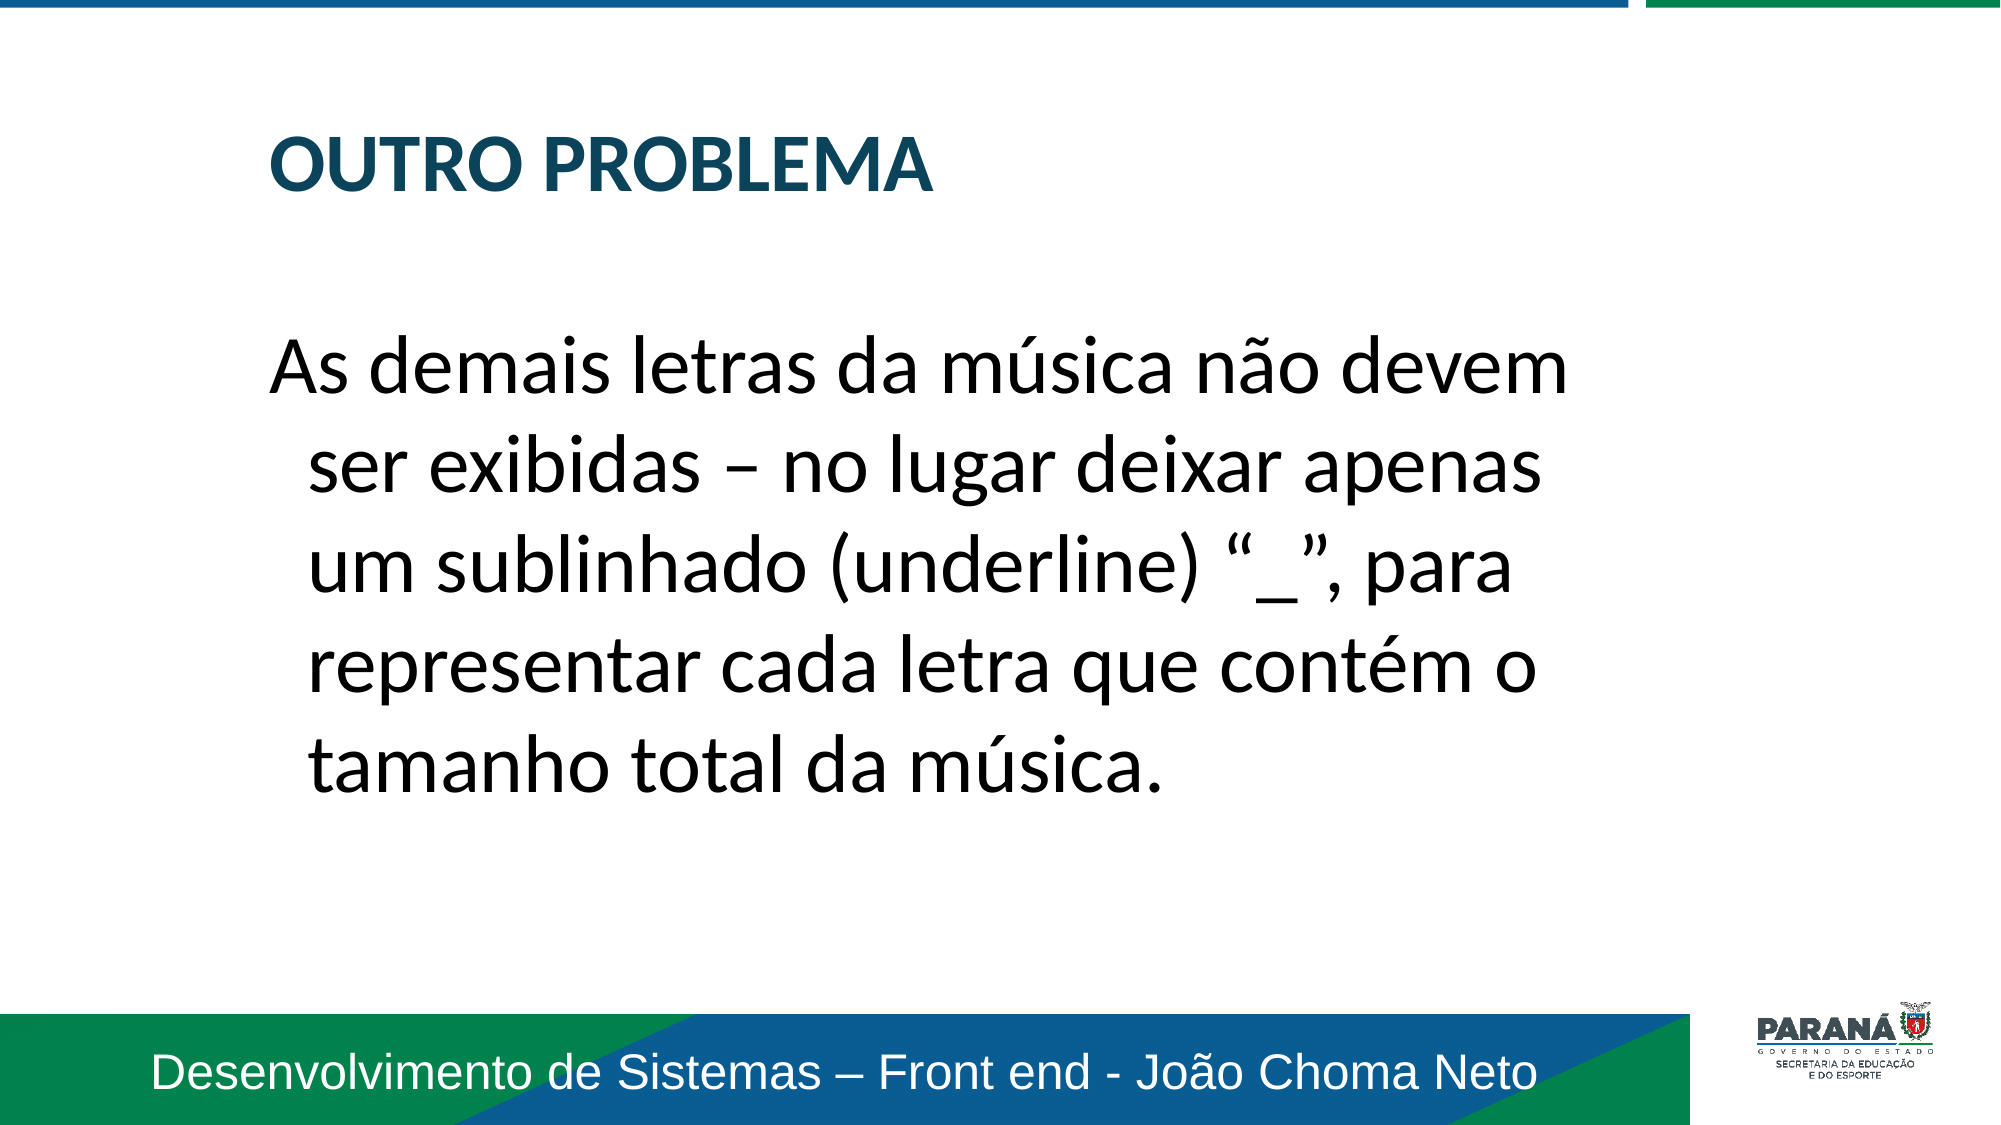

OUTRO PROBLEMA
As demais letras da música não devem ser exibidas – no lugar deixar apenas um sublinhado (underline) “_”, para representar cada letra que contém o tamanho total da música.